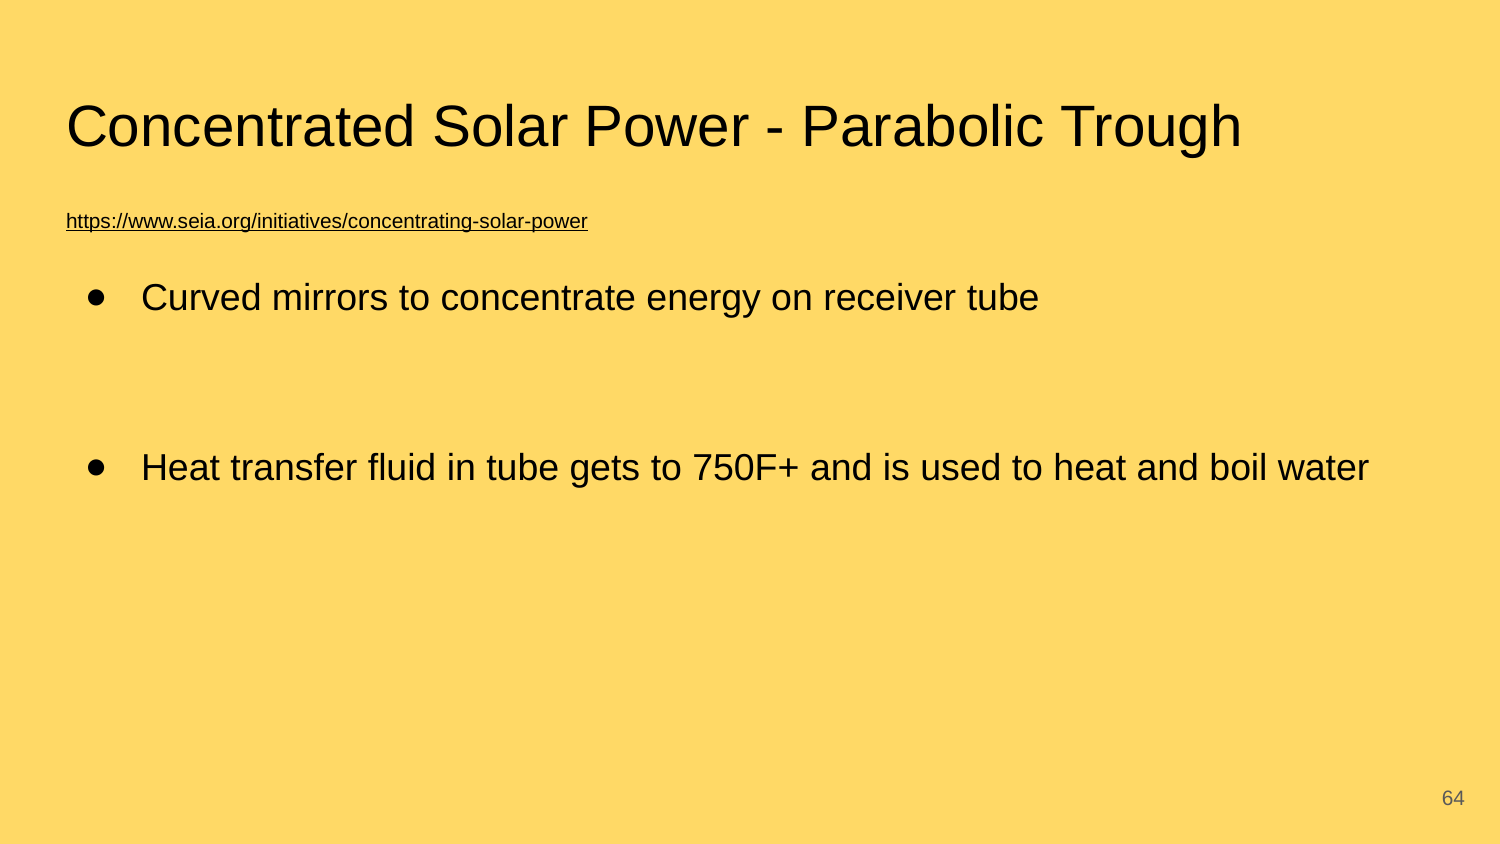

# Concentrated Solar Power - Parabolic Trough
https://www.seia.org/initiatives/concentrating-solar-power
Curved mirrors to concentrate energy on receiver tube

Heat transfer fluid in tube gets to 750F+ and is used to heat and boil water

64